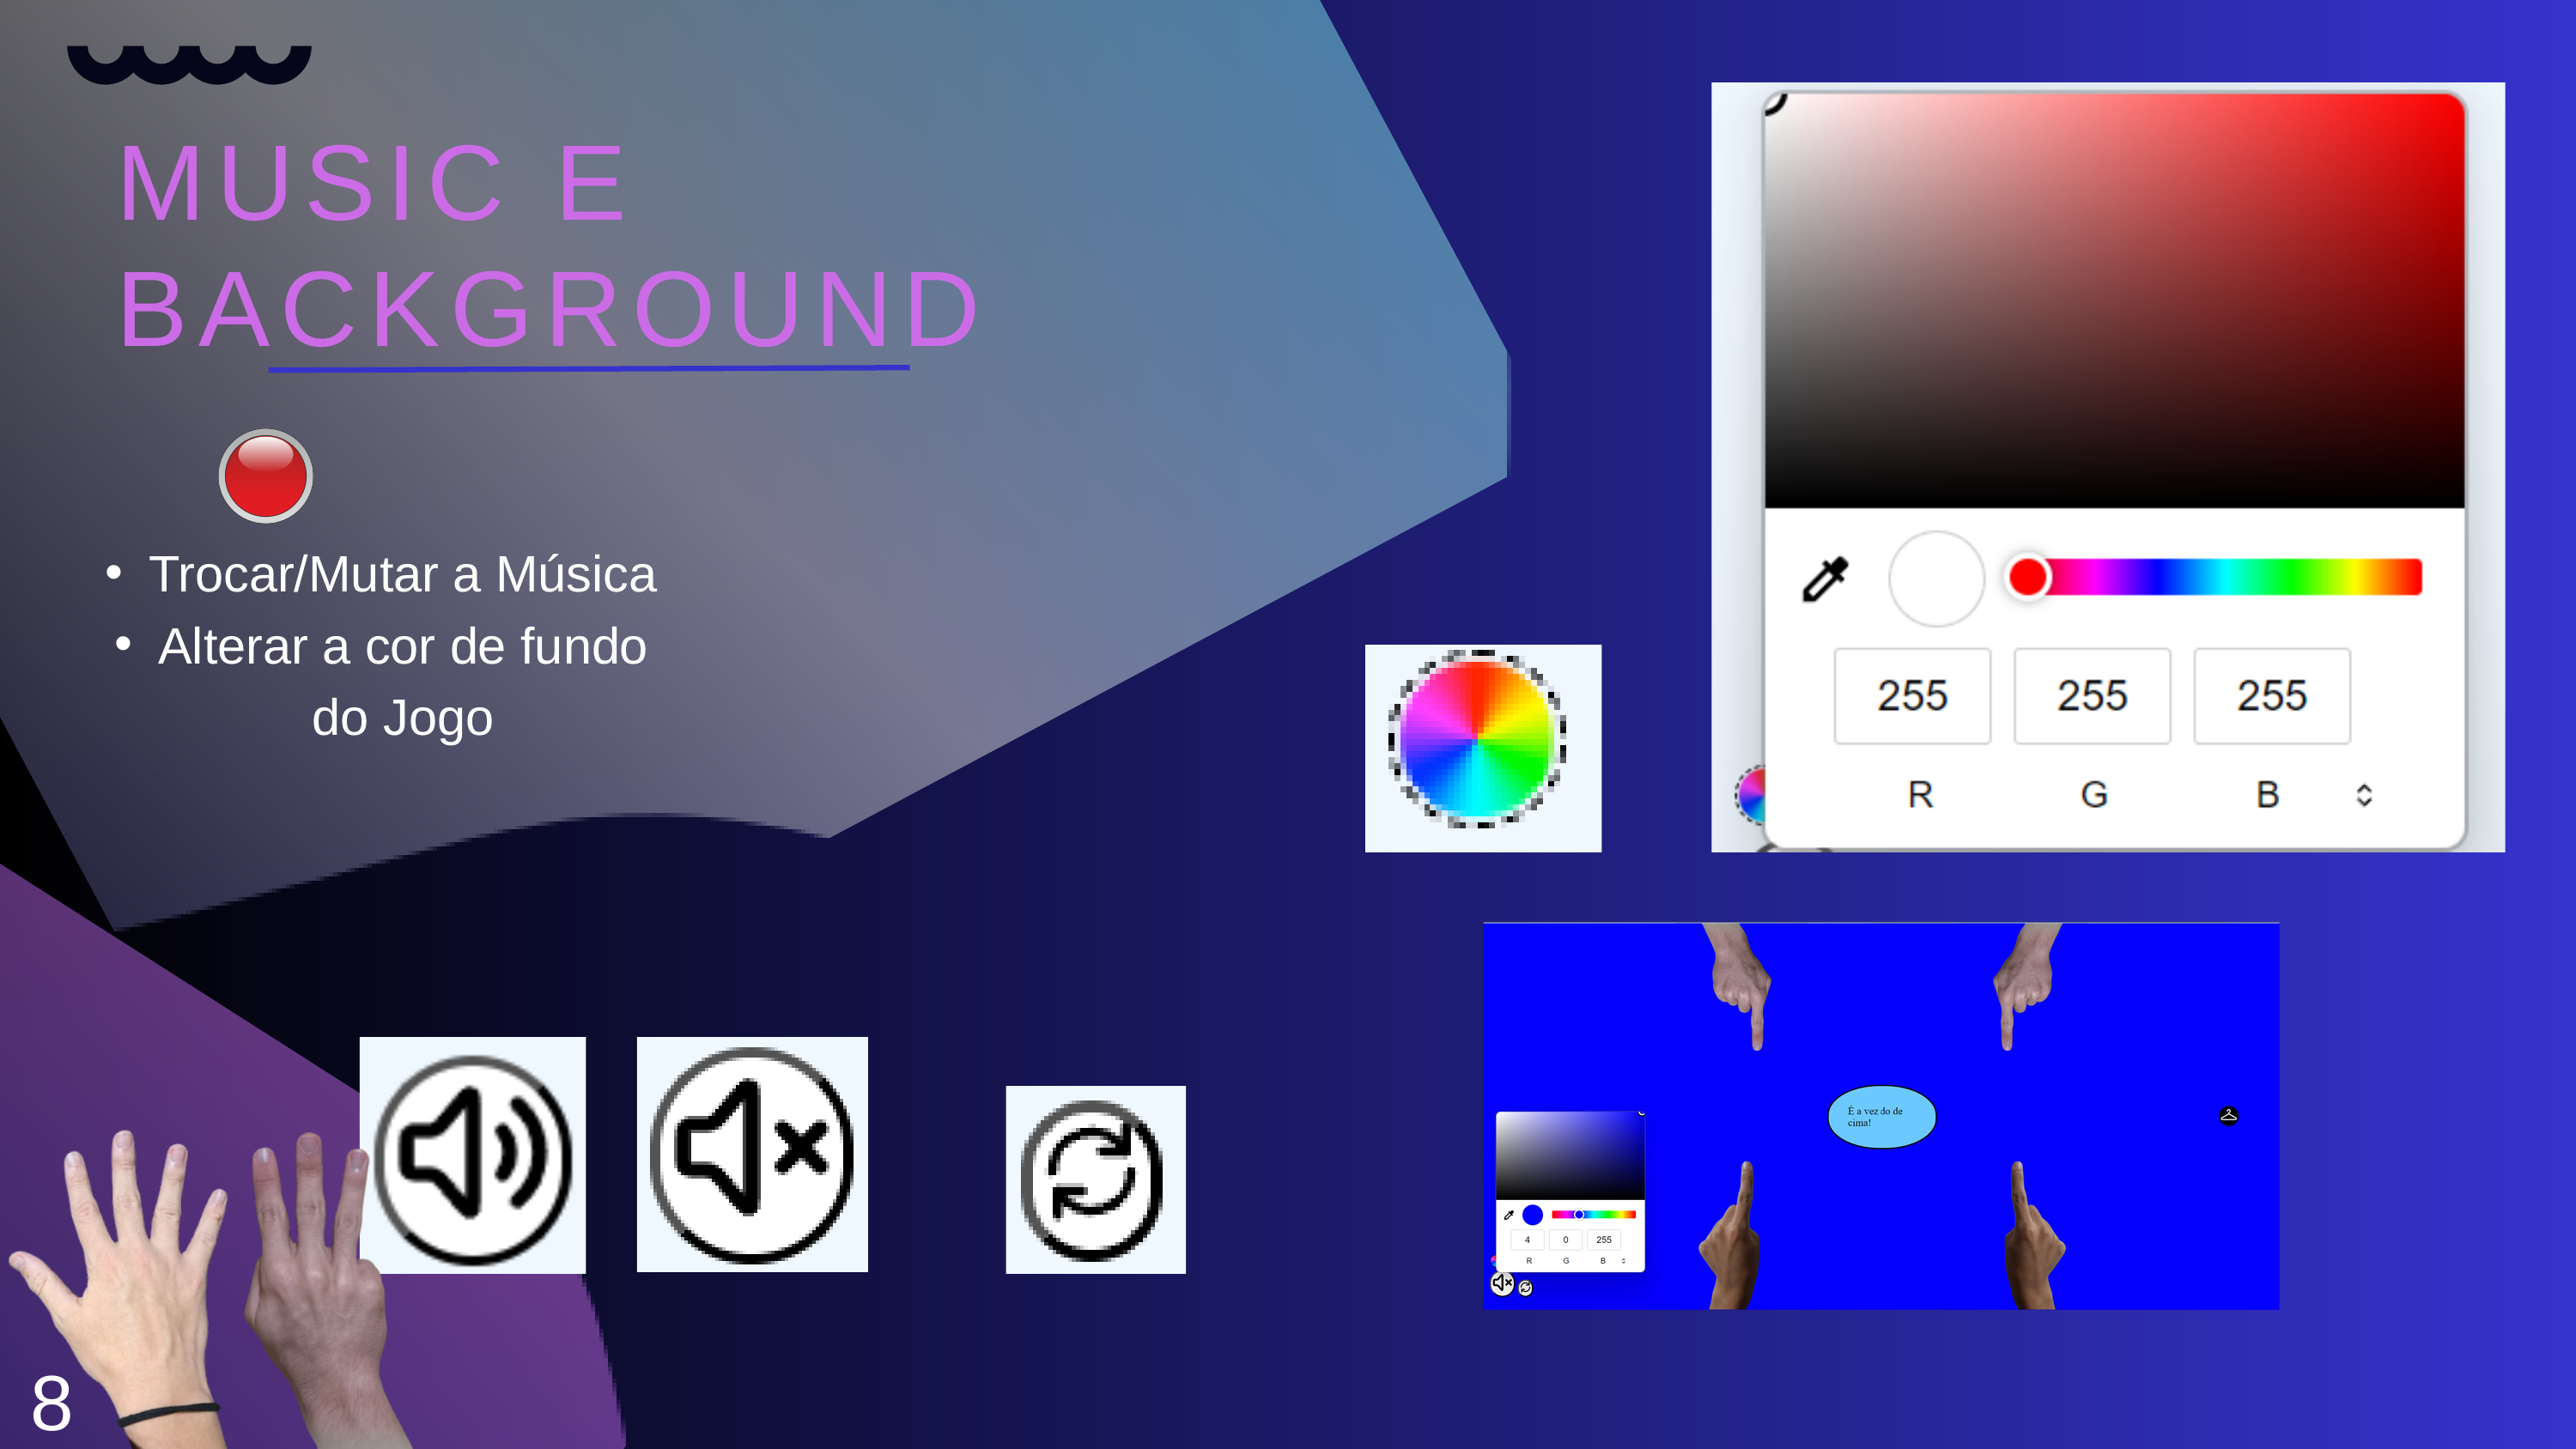

MUSIC E
BACKGROUND

Trocar/Mutar a Música
Alterar a cor de fundo do Jogo

8